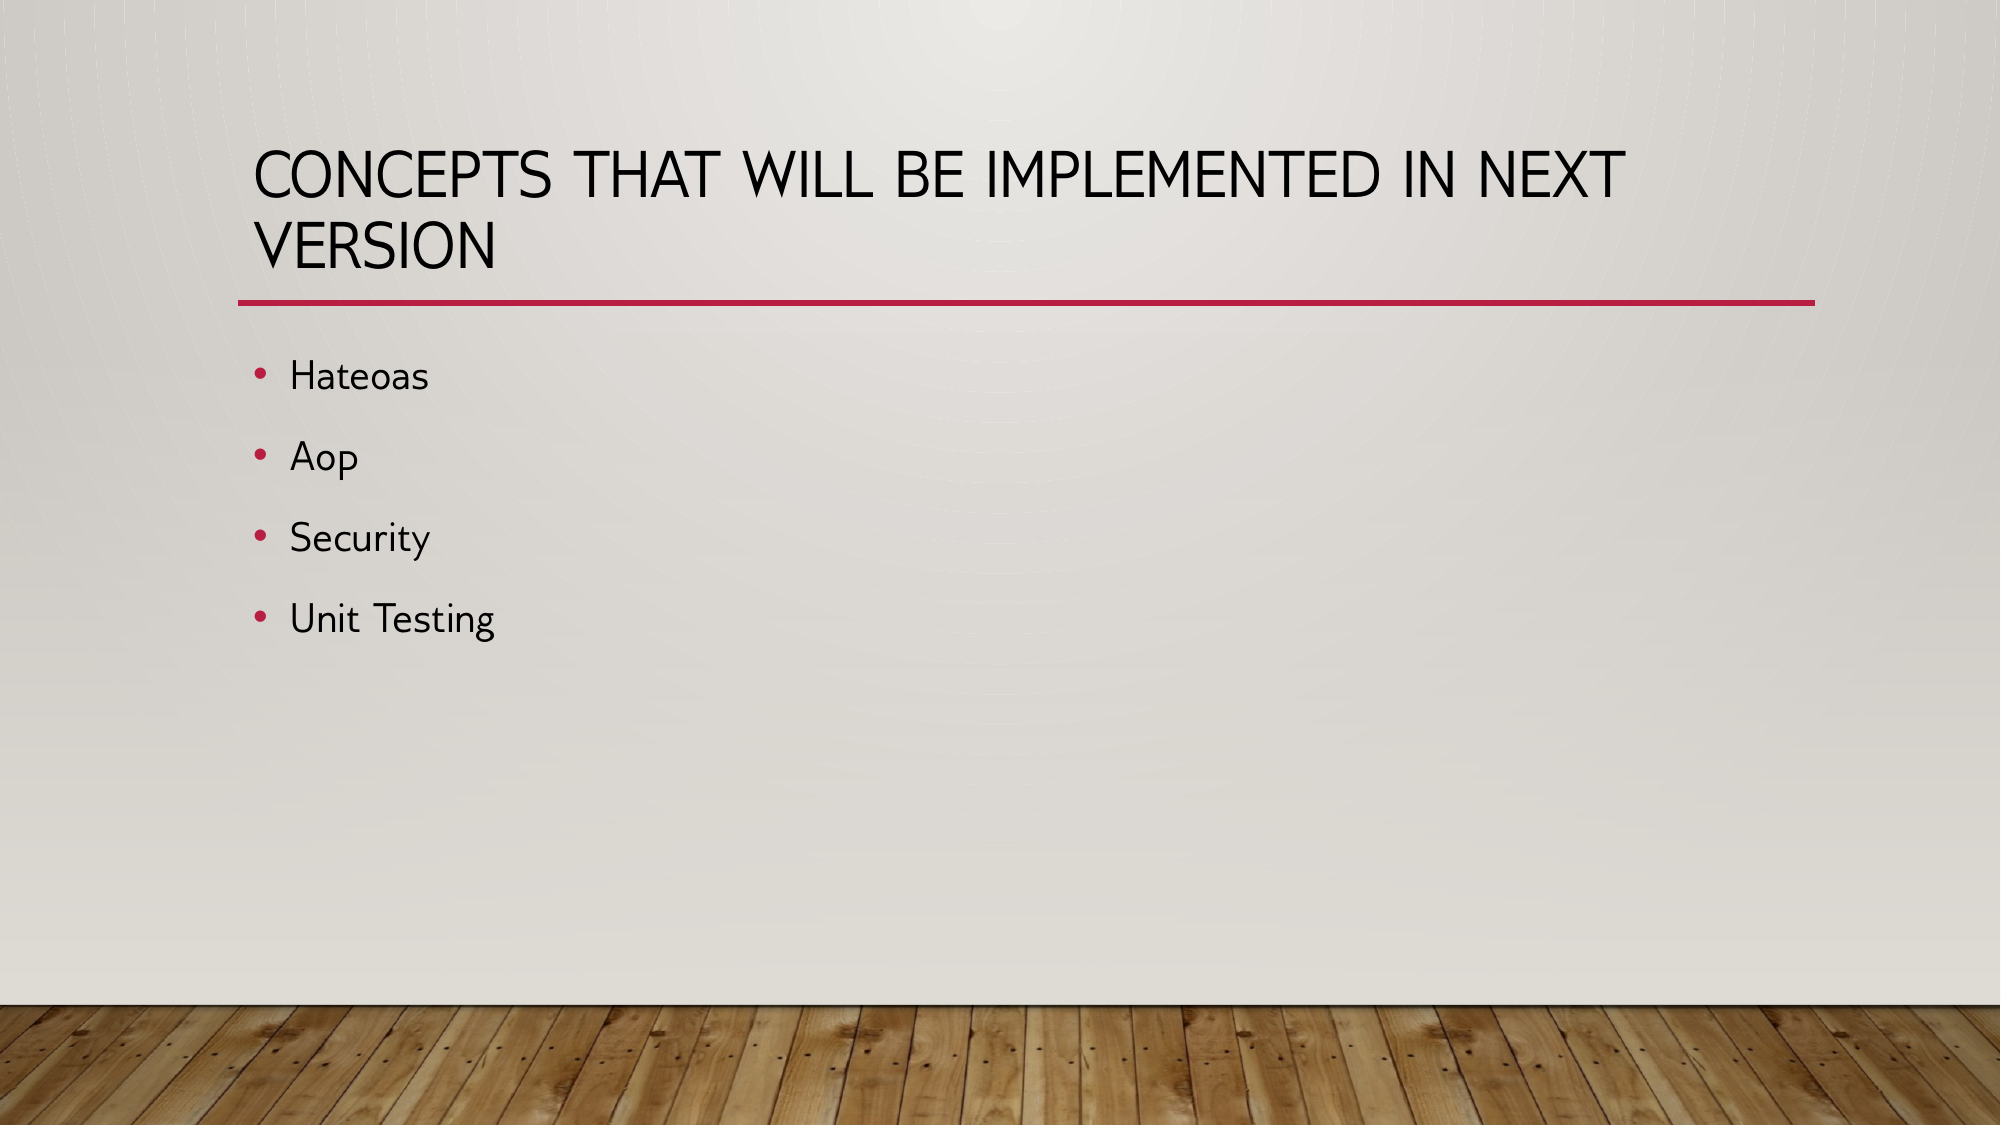

# Concepts that will be implemented in next version
Hateoas
Aop
Security
Unit Testing